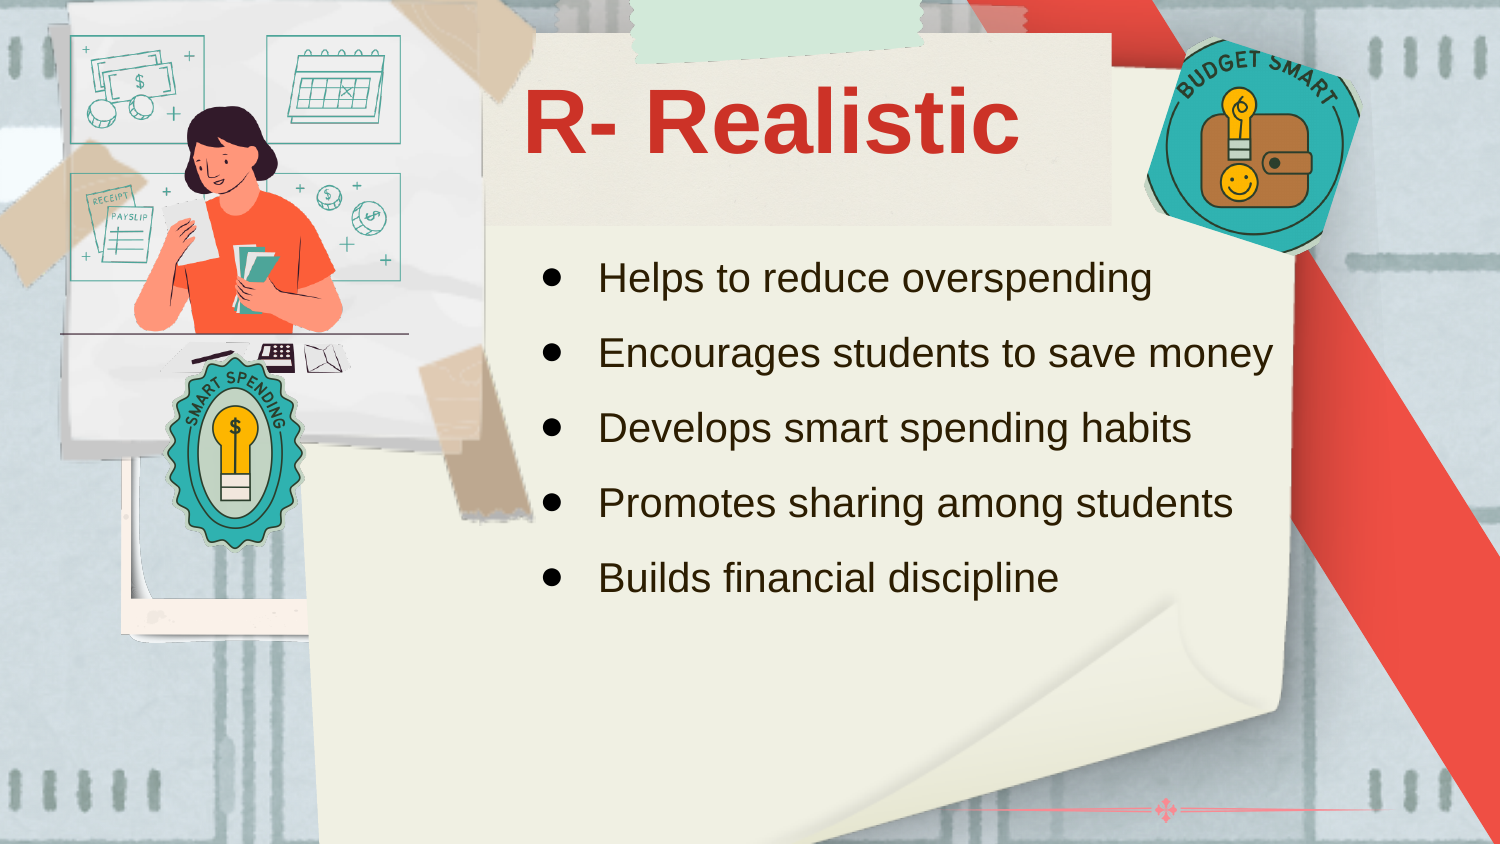

R- Realistic
Helps to reduce overspending
Encourages students to save money
Develops smart spending habits
Promotes sharing among students
Builds financial discipline